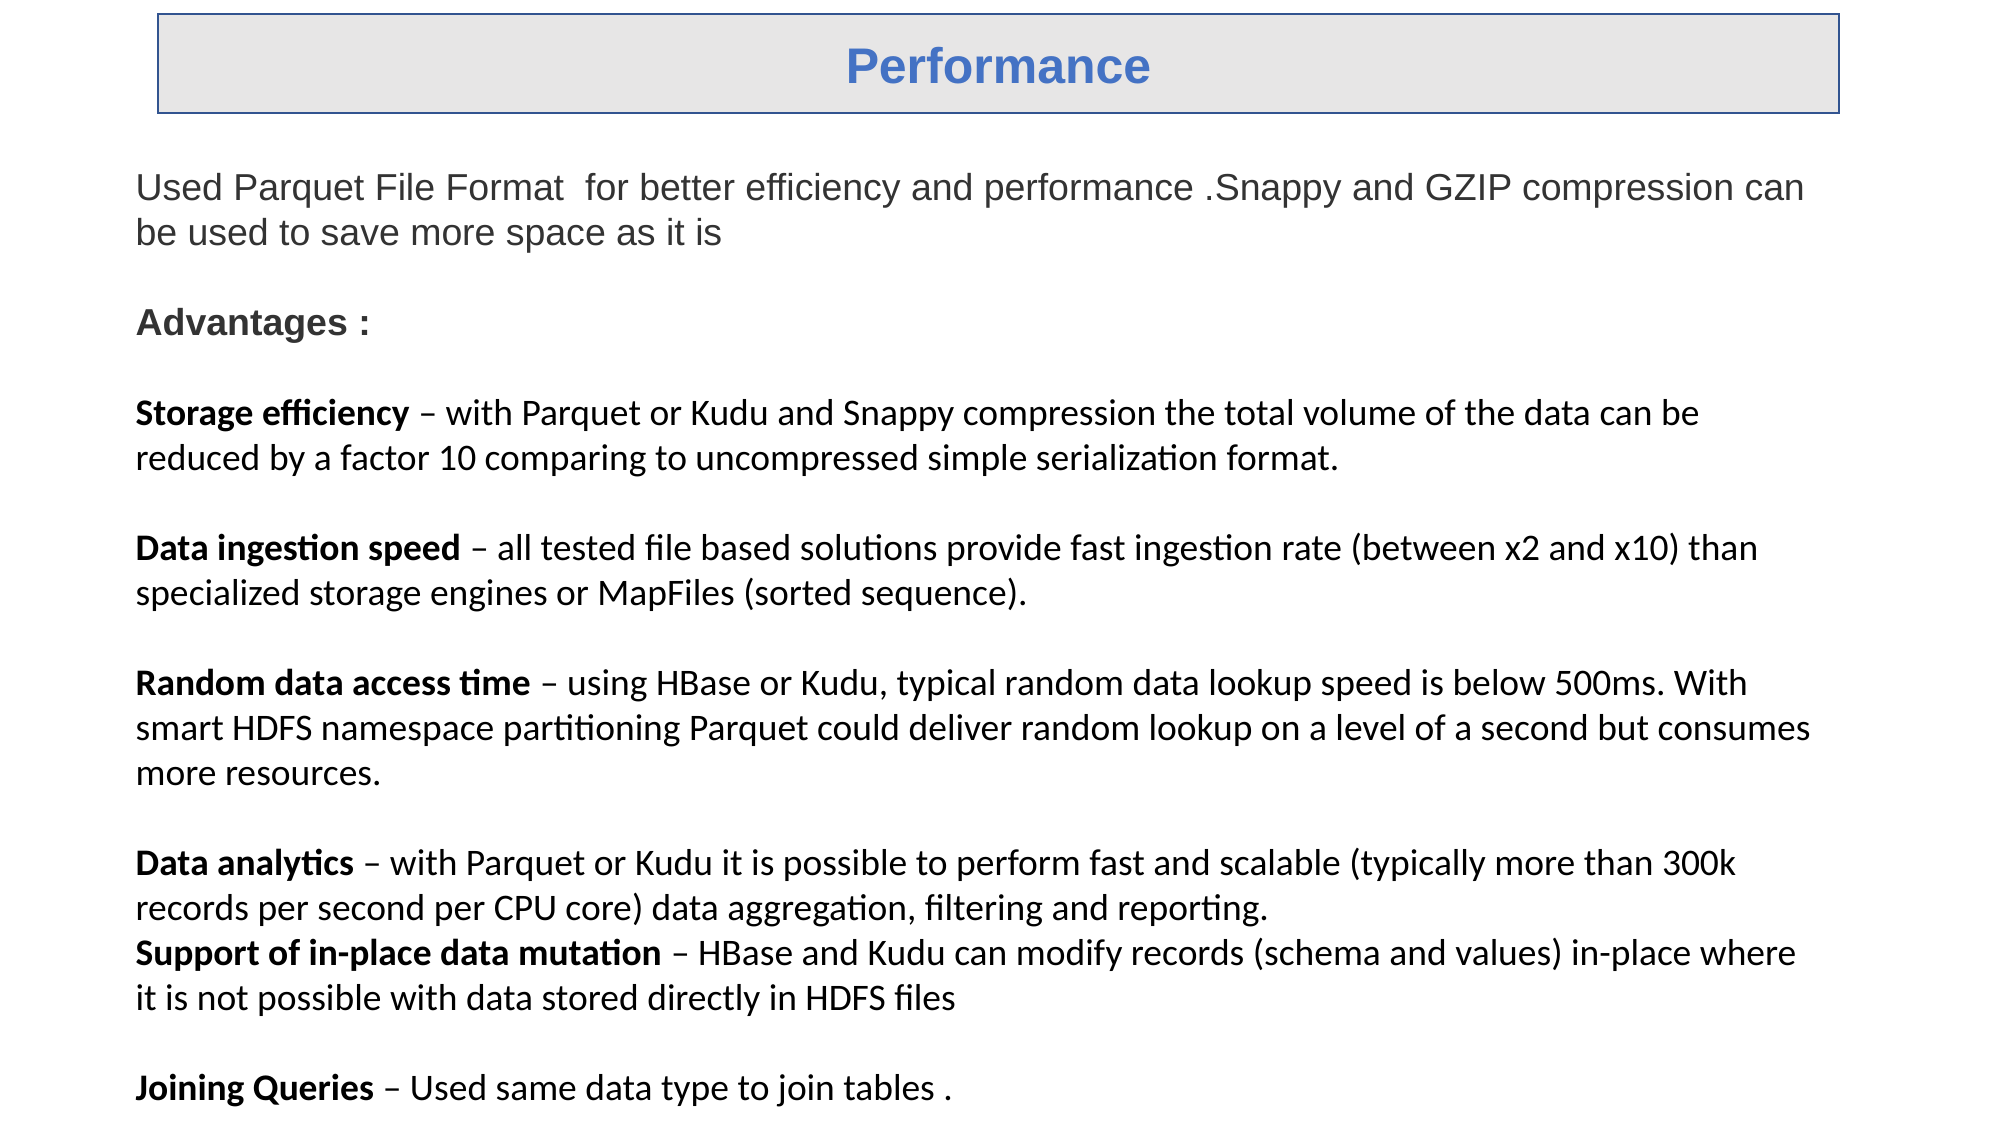

Performance
Used Parquet File Format  for better efficiency and performance .Snappy and GZIP compression can be used to save more space as it is

Advantages :

Storage efficiency – with Parquet or Kudu and Snappy compression the total volume of the data can be reduced by a factor 10 comparing to uncompressed simple serialization format.

Data ingestion speed – all tested file based solutions provide fast ingestion rate (between x2 and x10) than specialized storage engines or MapFiles (sorted sequence).

Random data access time – using HBase or Kudu, typical random data lookup speed is below 500ms. With smart HDFS namespace partitioning Parquet could deliver random lookup on a level of a second but consumes more resources.

Data analytics – with Parquet or Kudu it is possible to perform fast and scalable (typically more than 300k records per second per CPU core) data aggregation, filtering and reporting.
Support of in-place data mutation – HBase and Kudu can modify records (schema and values) in-place where it is not possible with data stored directly in HDFS files

Joining Queries – Used same data type to join tables .